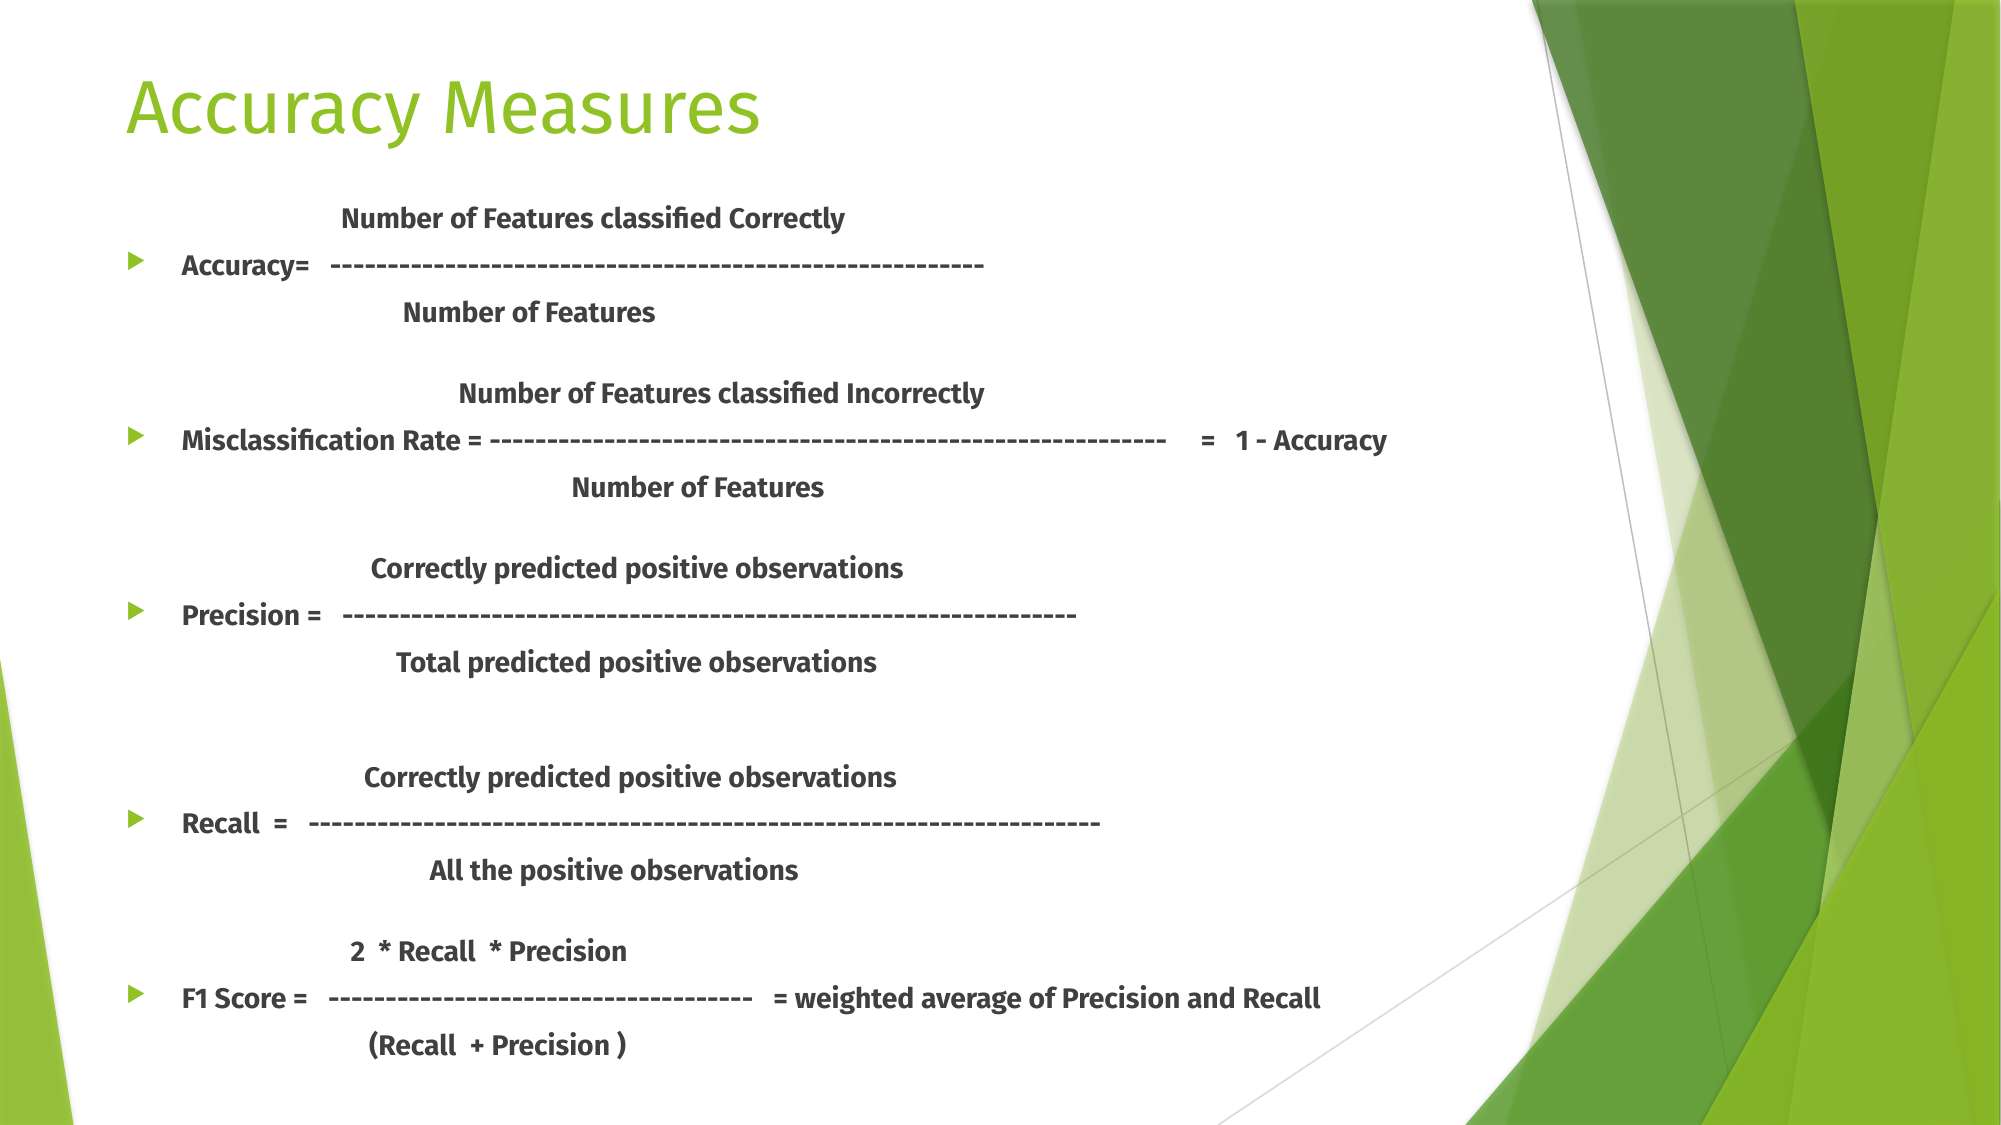

# Accuracy Measures
                                Number of Features classified Correctly
Accuracy=   ---------------------------------------------------------
                                         Number of Features
                                         Number of Features classified Incorrectly
Misclassification Rate = -----------------------------------------------------------     =   1 - Accuracy
                                                                  Number of Features
                            Correctly predicted positive observations
Precision =   ----------------------------------------------------------------
                                        Total predicted positive observations
                           Correctly predicted positive observations
Recall  =   ---------------------------------------------------------------------
                                             All the positive observations
                         2  * Recall  * Precision
F1 Score =   -------------------------------------   = weighted average of Precision and Recall
                                    (Recall  + Precision )